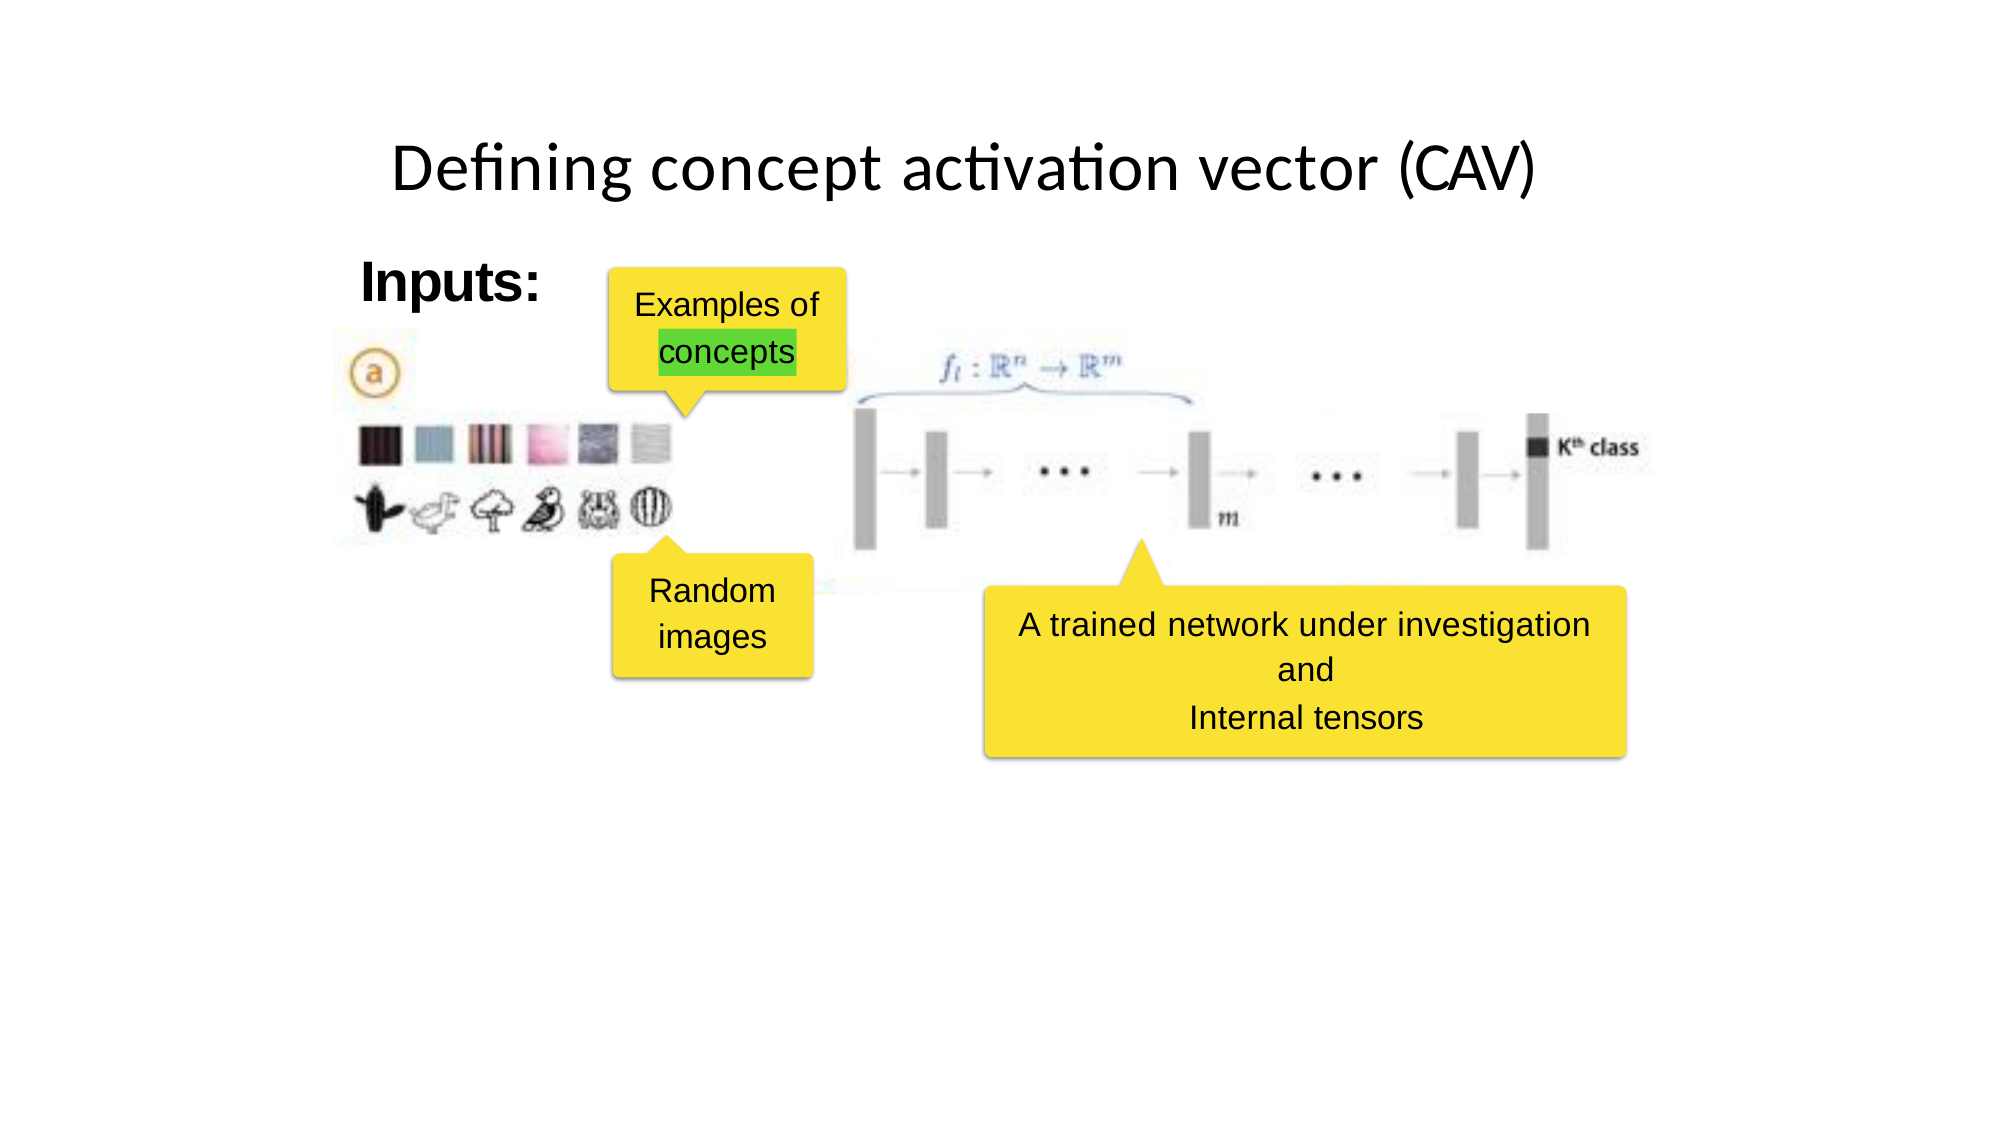

# Defining concept activation vector (CAV)
Inputs:

Examples of

c
oncepts

Random

A trained network under investigation
images
and  Internal tensors
34